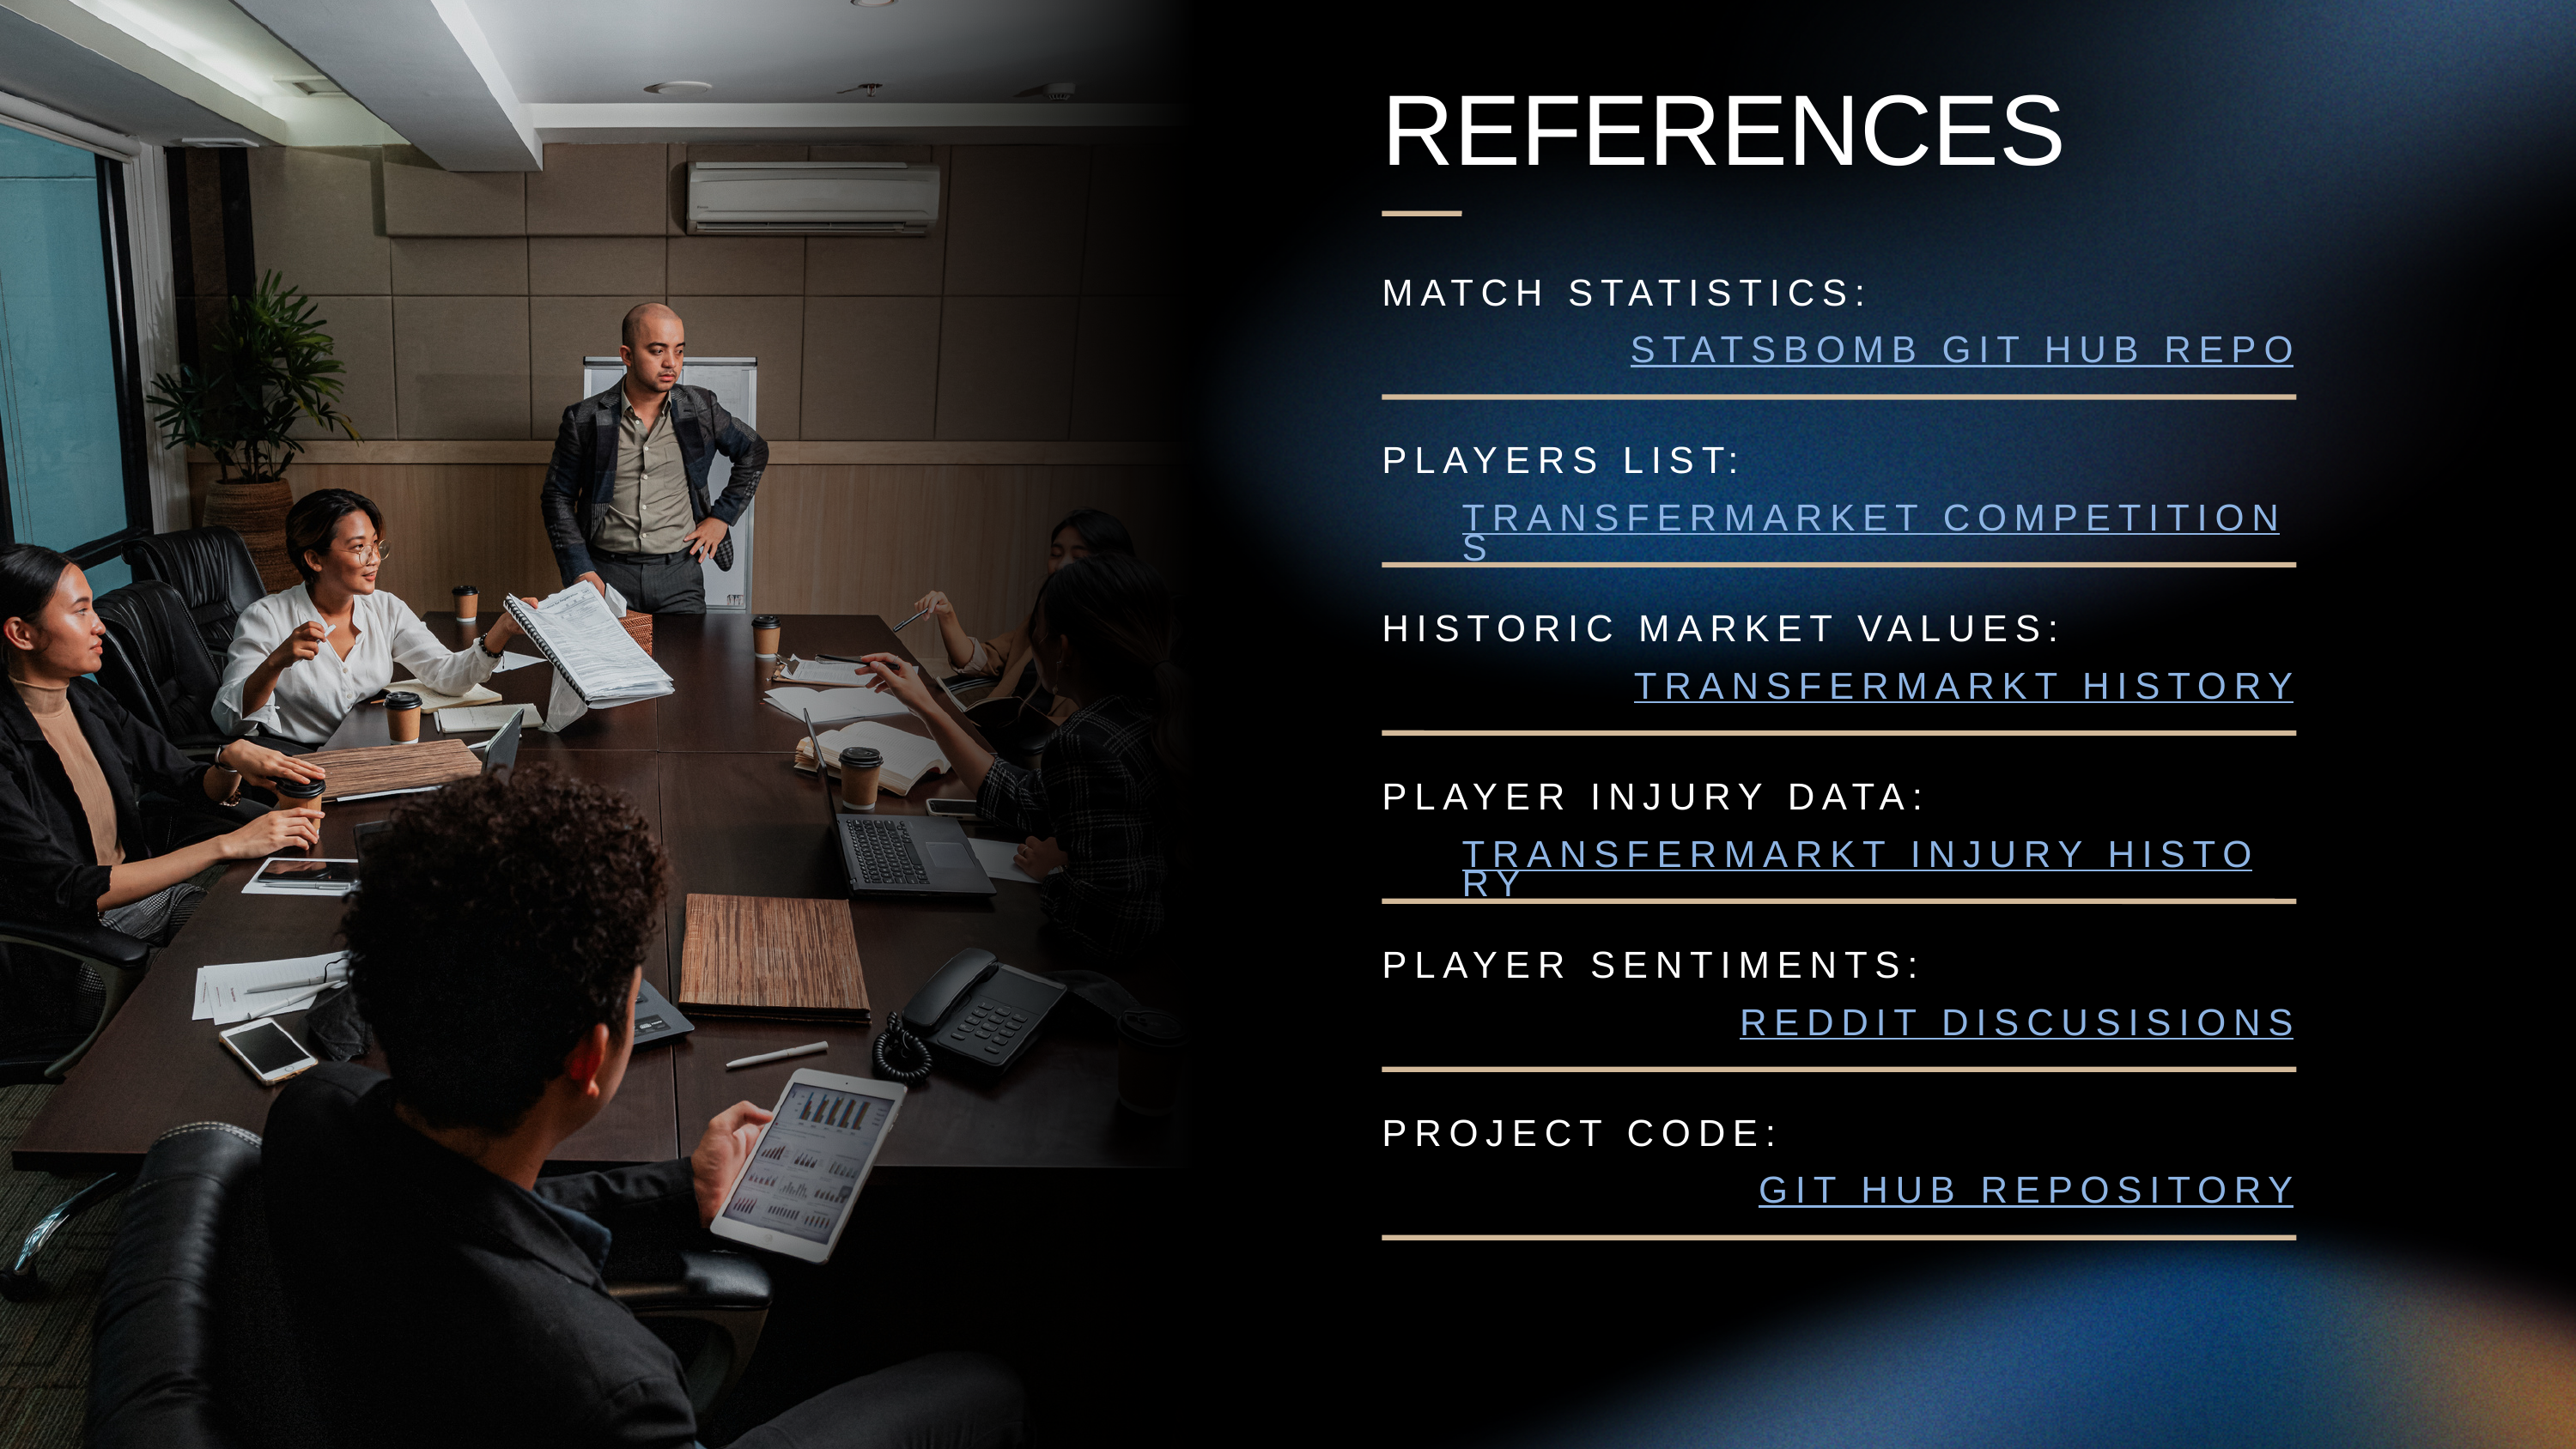

REFERENCES

MATCH STATISTICS:
STATSBOMB GIT HUB REPO

PLAYERS LIST:
TRANSFERMARKET COMPETITIONS

HISTORIC MARKET VALUES:
TRANSFERMARKT HISTORY

PLAYER INJURY DATA:
TRANSFERMARKT INJURY HISTORY

PLAYER SENTIMENTS:
REDDIT DISCUSISIONS

PROJECT CODE:
GIT HUB REPOSITORY